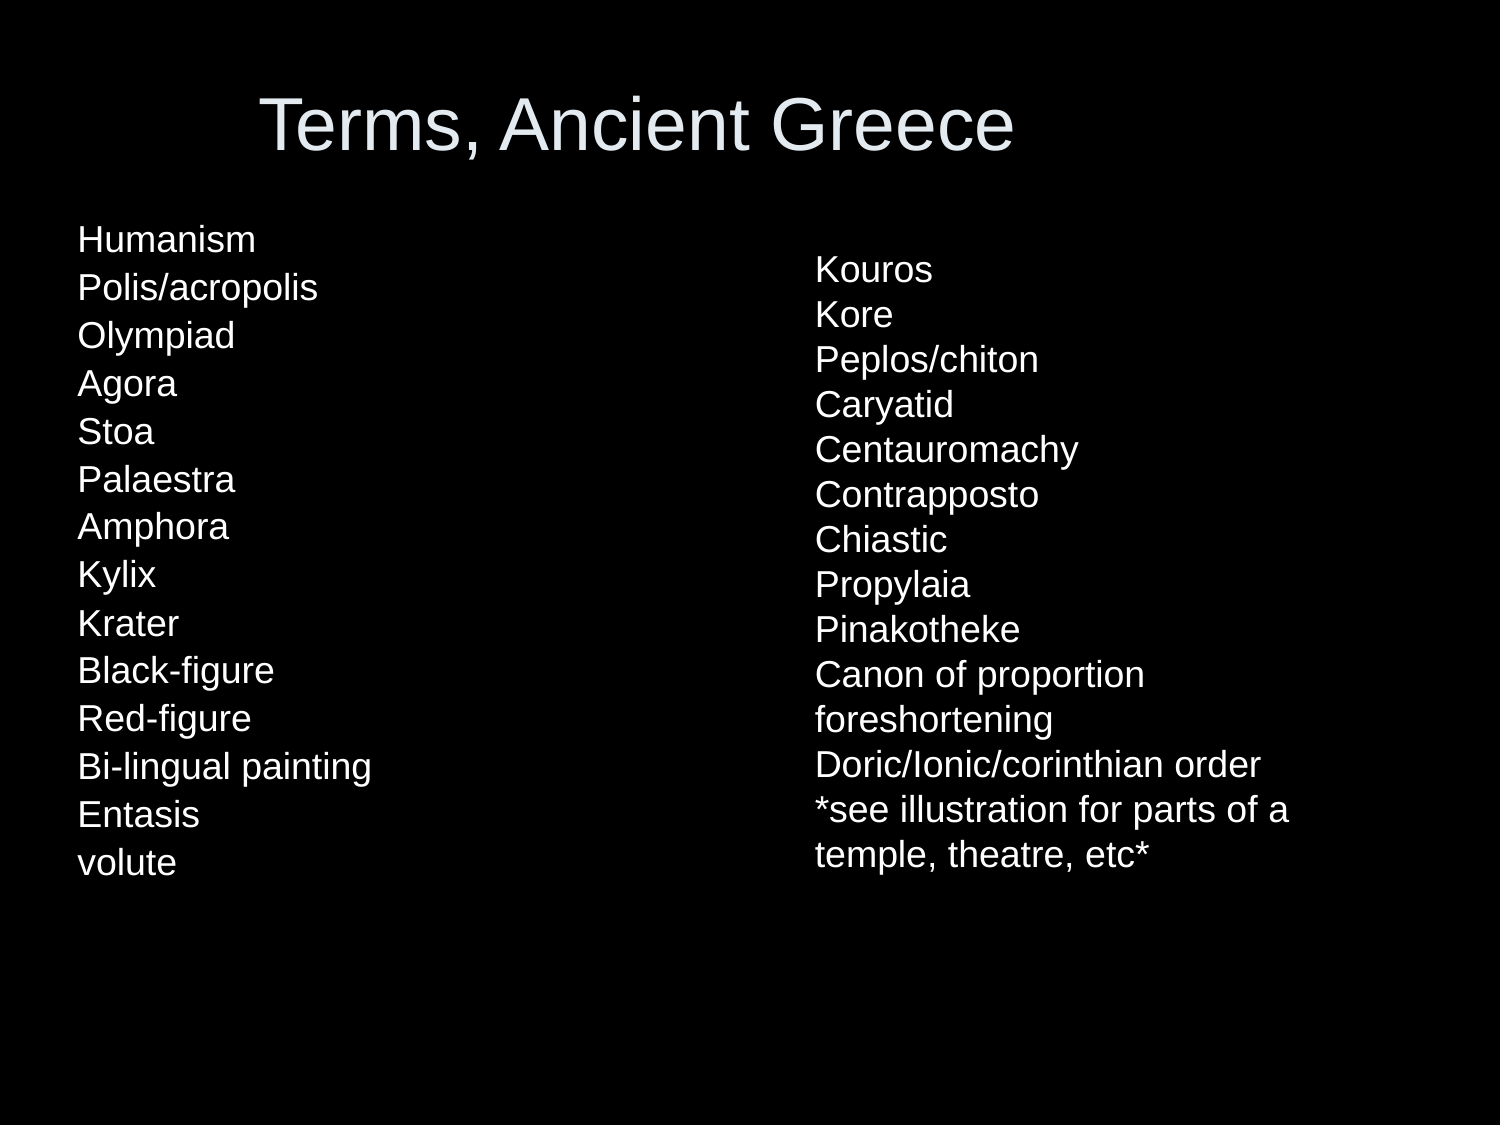

Terms, Ancient Greece
Humanism
Polis/acropolis
Olympiad
Agora
Stoa
Palaestra
Amphora
Kylix
Krater
Black-figure
Red-figure
Bi-lingual painting
Entasis
volute

Kouros
Kore
Peplos/chiton
Caryatid
Centauromachy
Contrapposto
Chiastic
Propylaia
Pinakotheke
Canon of proportion
foreshortening
Doric/Ionic/corinthian order
*see illustration for parts of a temple, theatre, etc*